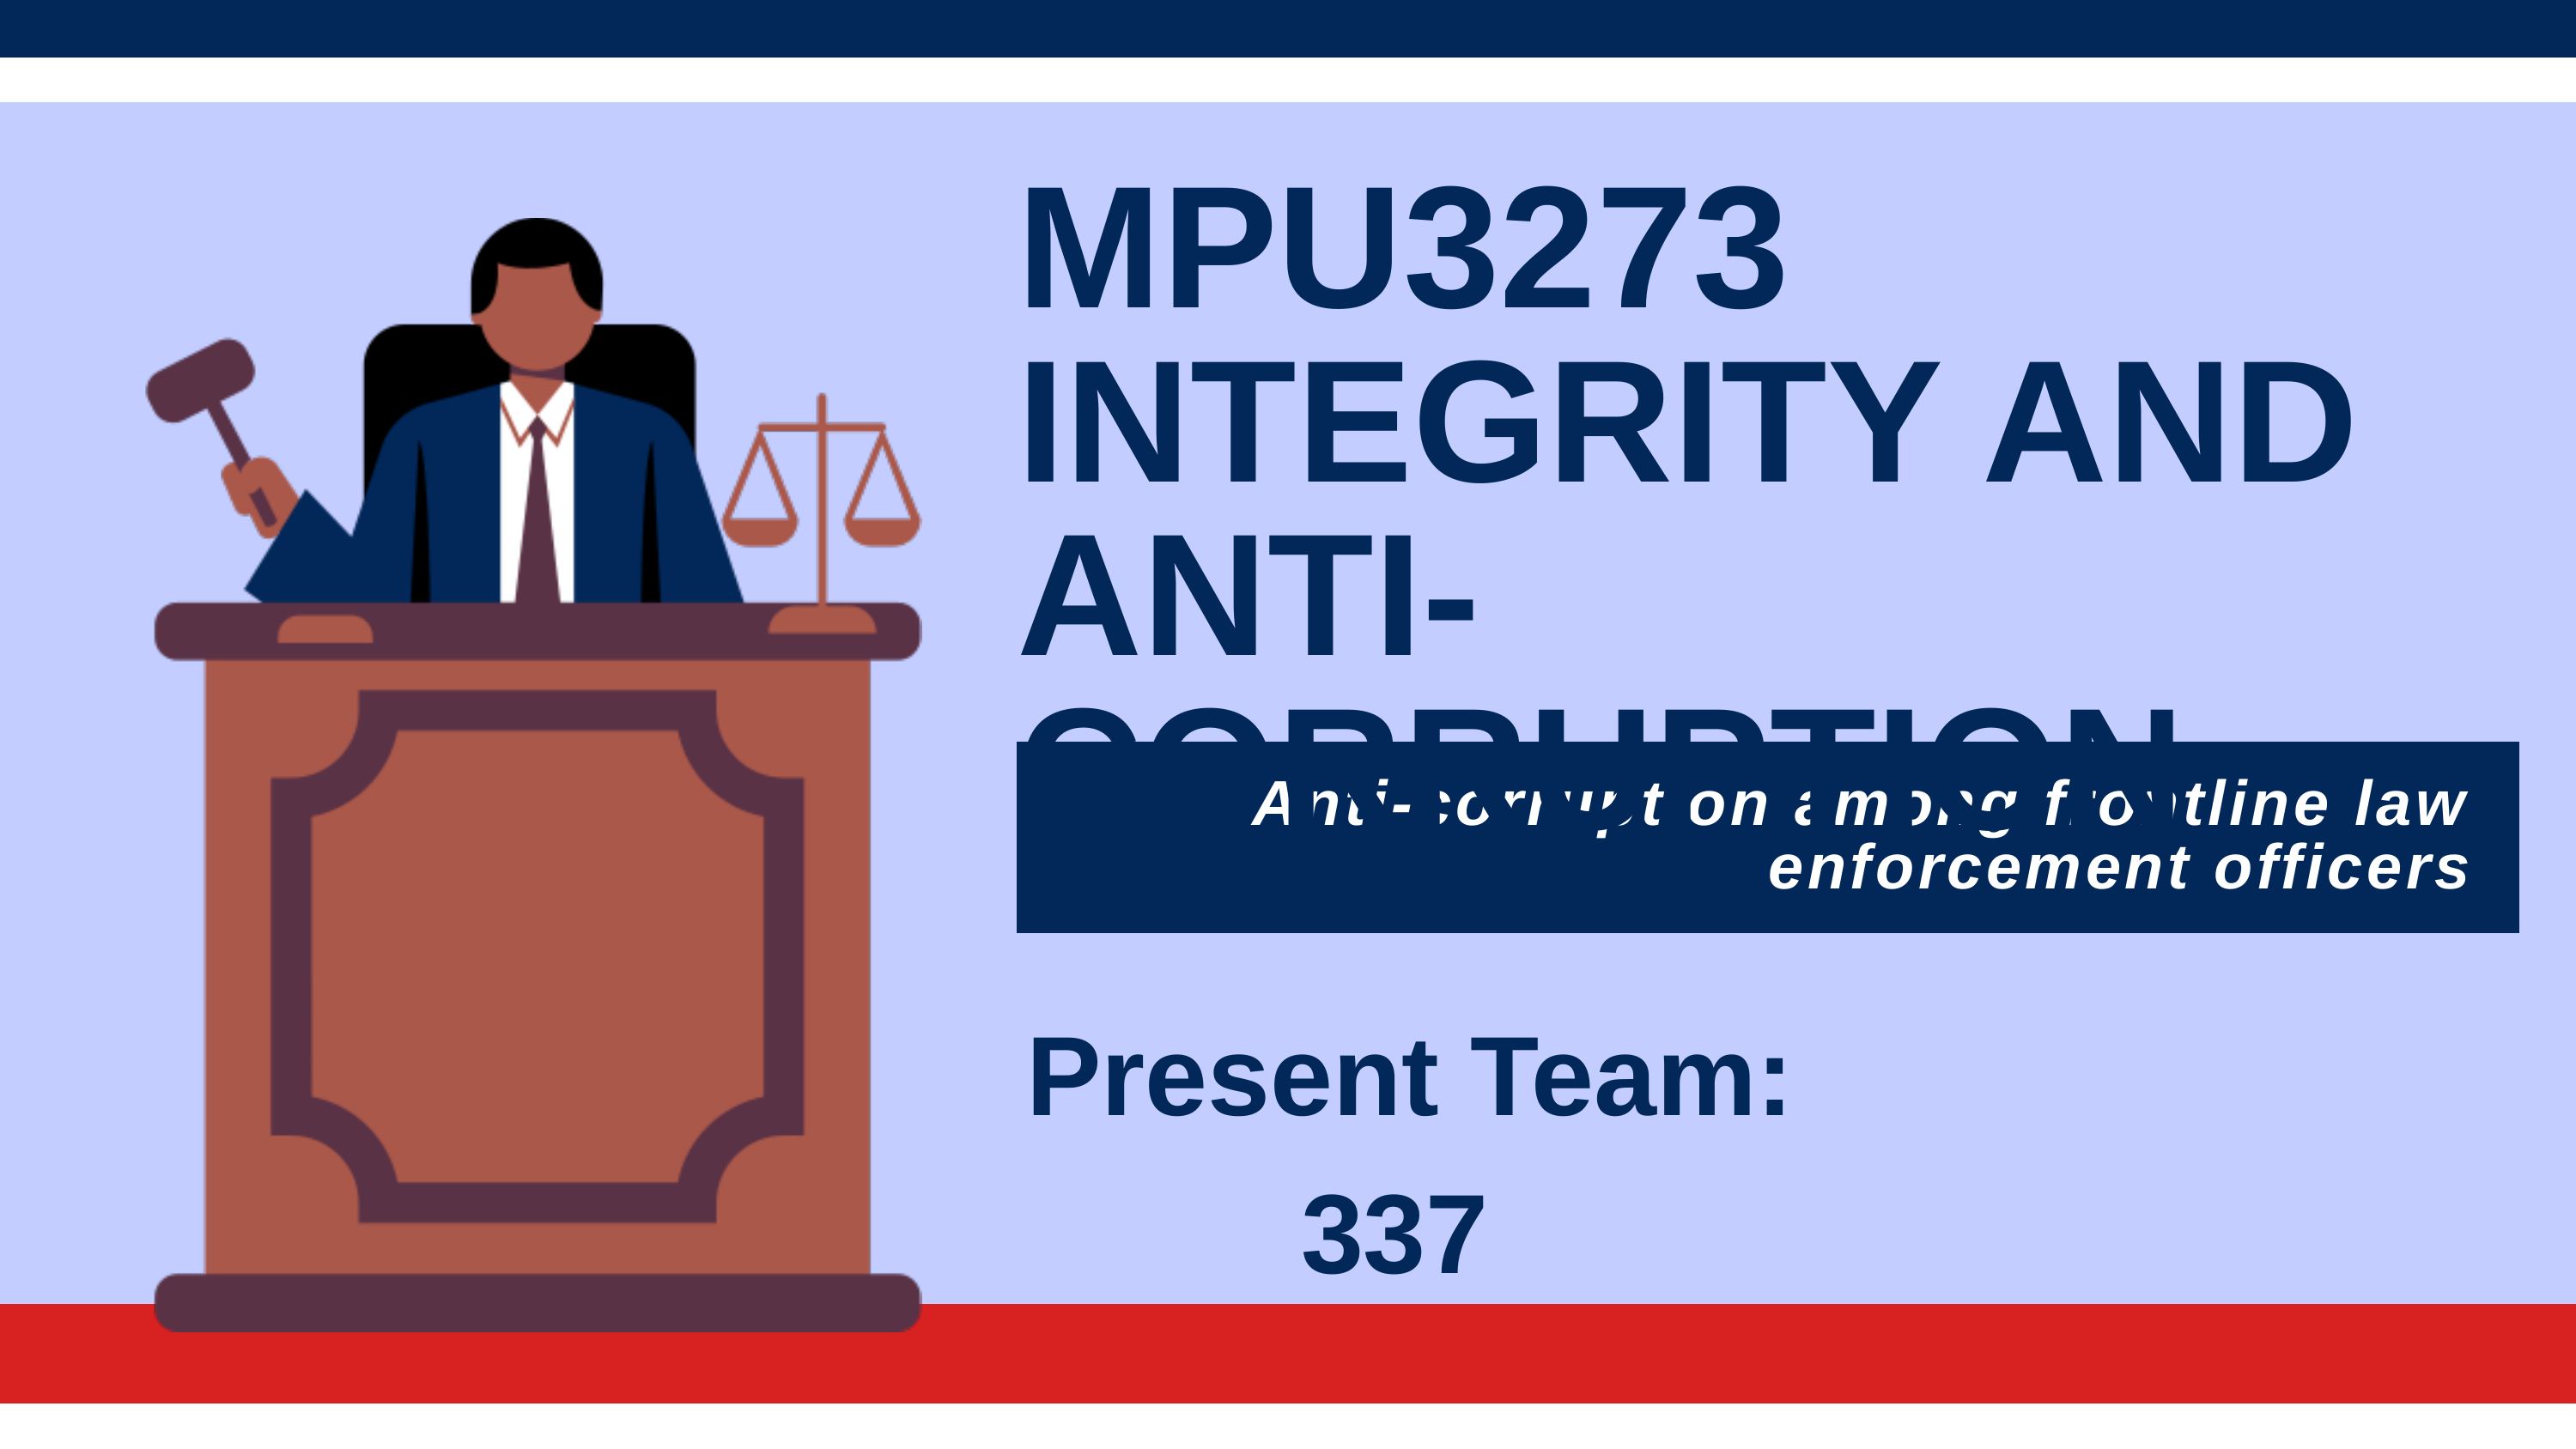

MPU3273 INTEGRITY AND ANTI-CORRUPTION

Anti-corruption among frontline law enforcement officers
Present Team: 337